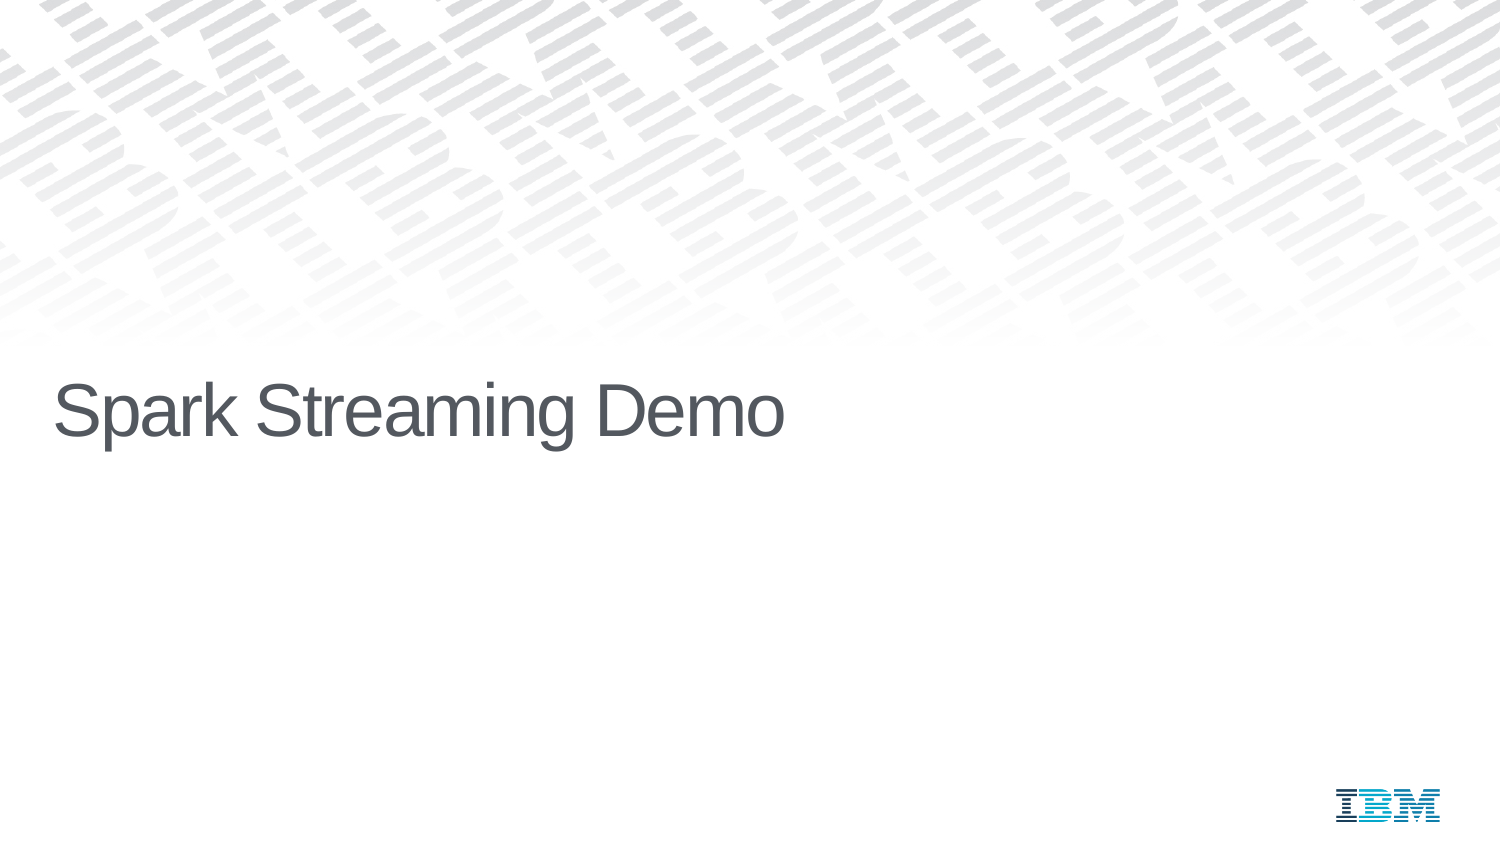

# Spark Streaming Demo
Using K-means to cluster data